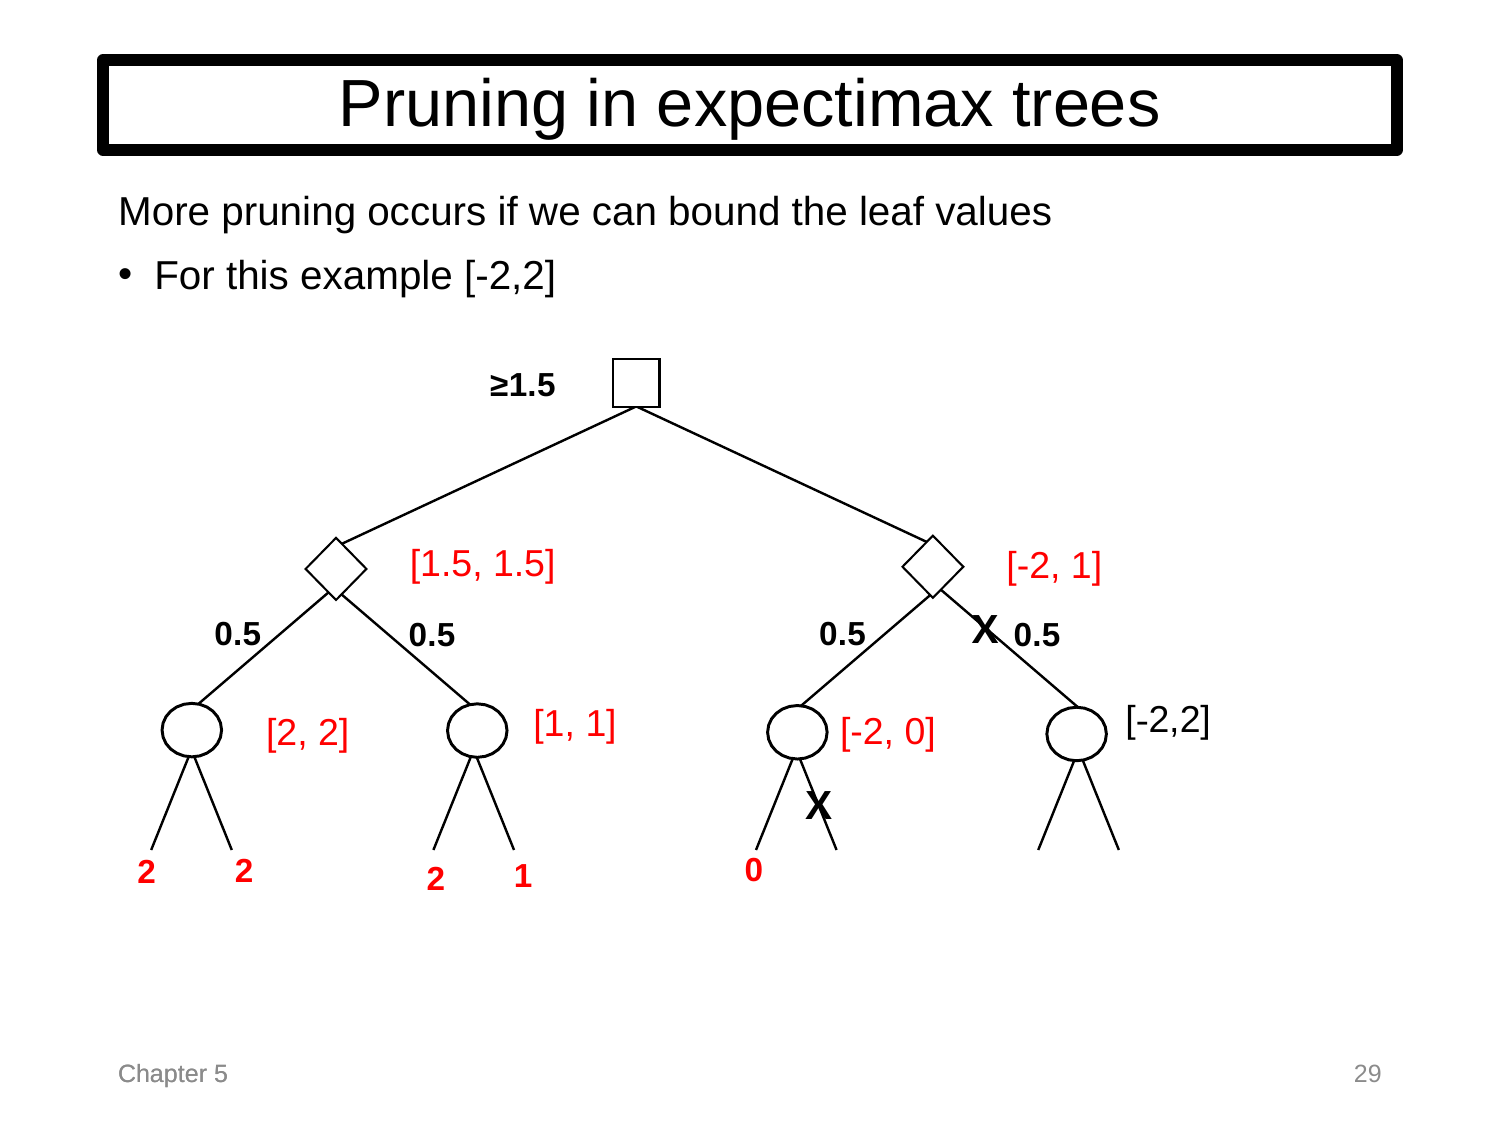

# Pruning in expectimax trees
More pruning occurs if we can bound the leaf values
For this example [-2,2]

≥1.5

[0, 2]
[-2,2]
[1.5, 1.5]
[-2,+2]
[-2, 1]

X

0.5
0.5
0.5
0.5
[-2,2]
[-2,+2]
[-2,2]
[1, 1]
[-2,2]
[-2, 0]
[2, 2]

X

0
2
2
1
2
29